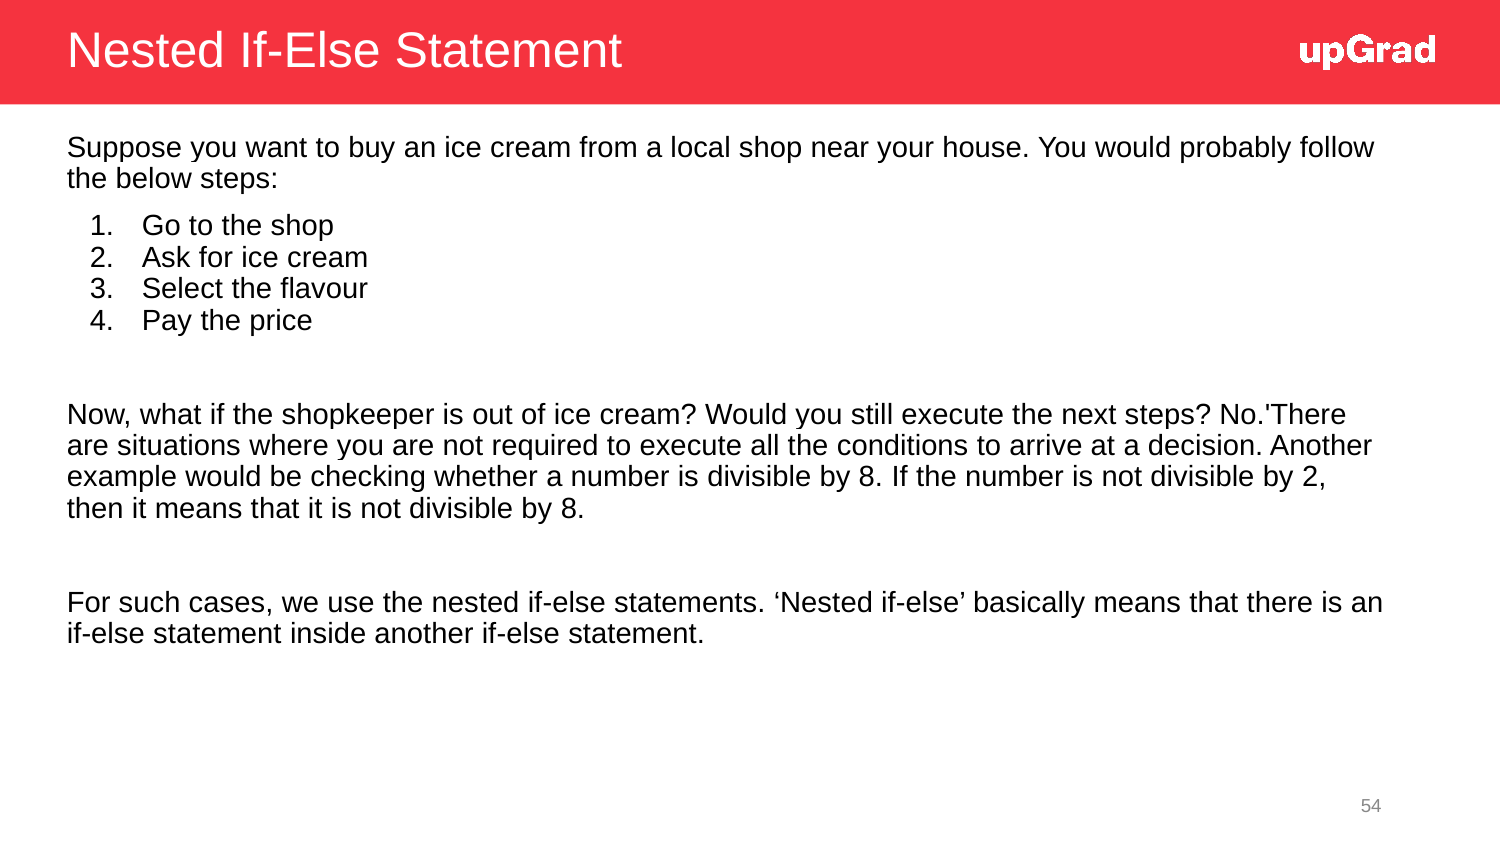

# Nested If-Else Statement
Suppose you want to buy an ice cream from a local shop near your house. You would probably follow the below steps:
Go to the shop
Ask for ice cream
Select the flavour
Pay the price

Now, what if the shopkeeper is out of ice cream? Would you still execute the next steps? No.'There are situations where you are not required to execute all the conditions to arrive at a decision. Another example would be checking whether a number is divisible by 8. If the number is not divisible by 2, then it means that it is not divisible by 8.

For such cases, we use the nested if-else statements. ‘Nested if-else’ basically means that there is an if-else statement inside another if-else statement.

54